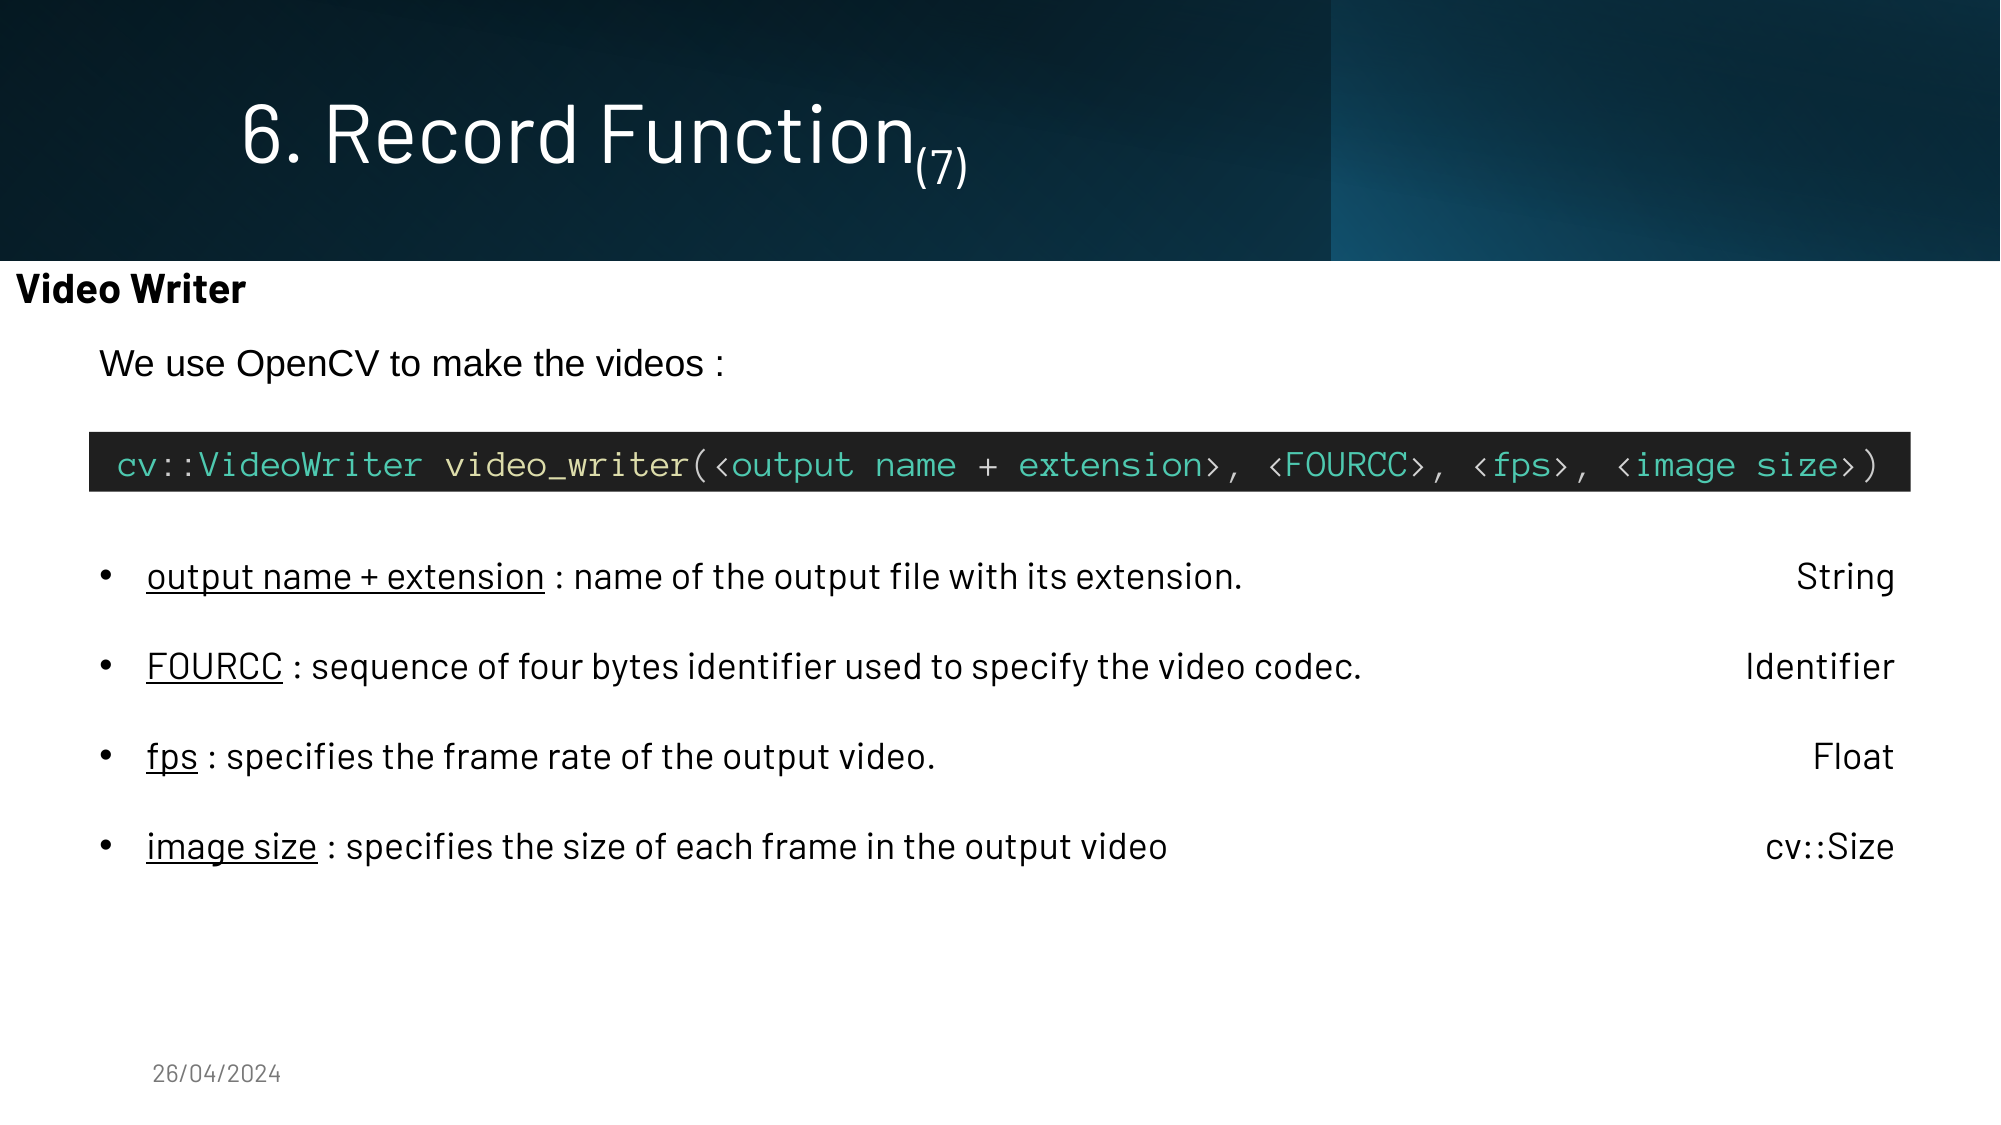

# 6. Record Function(7)
Video Writer
We use OpenCV to make the videos :
cv::VideoWriter video_writer(<output name + extension>, <FOURCC>, <fps>, <image size>)
output name + extension : name of the output file with its extension.
FOURCC : sequence of four bytes identifier used to specify the video codec.
fps : specifies the frame rate of the output video.
image size : specifies the size of each frame in the output video
String

Identifier

Float

cv::Size
26/04/2024
Development of a Kinect driver under ROS2
20